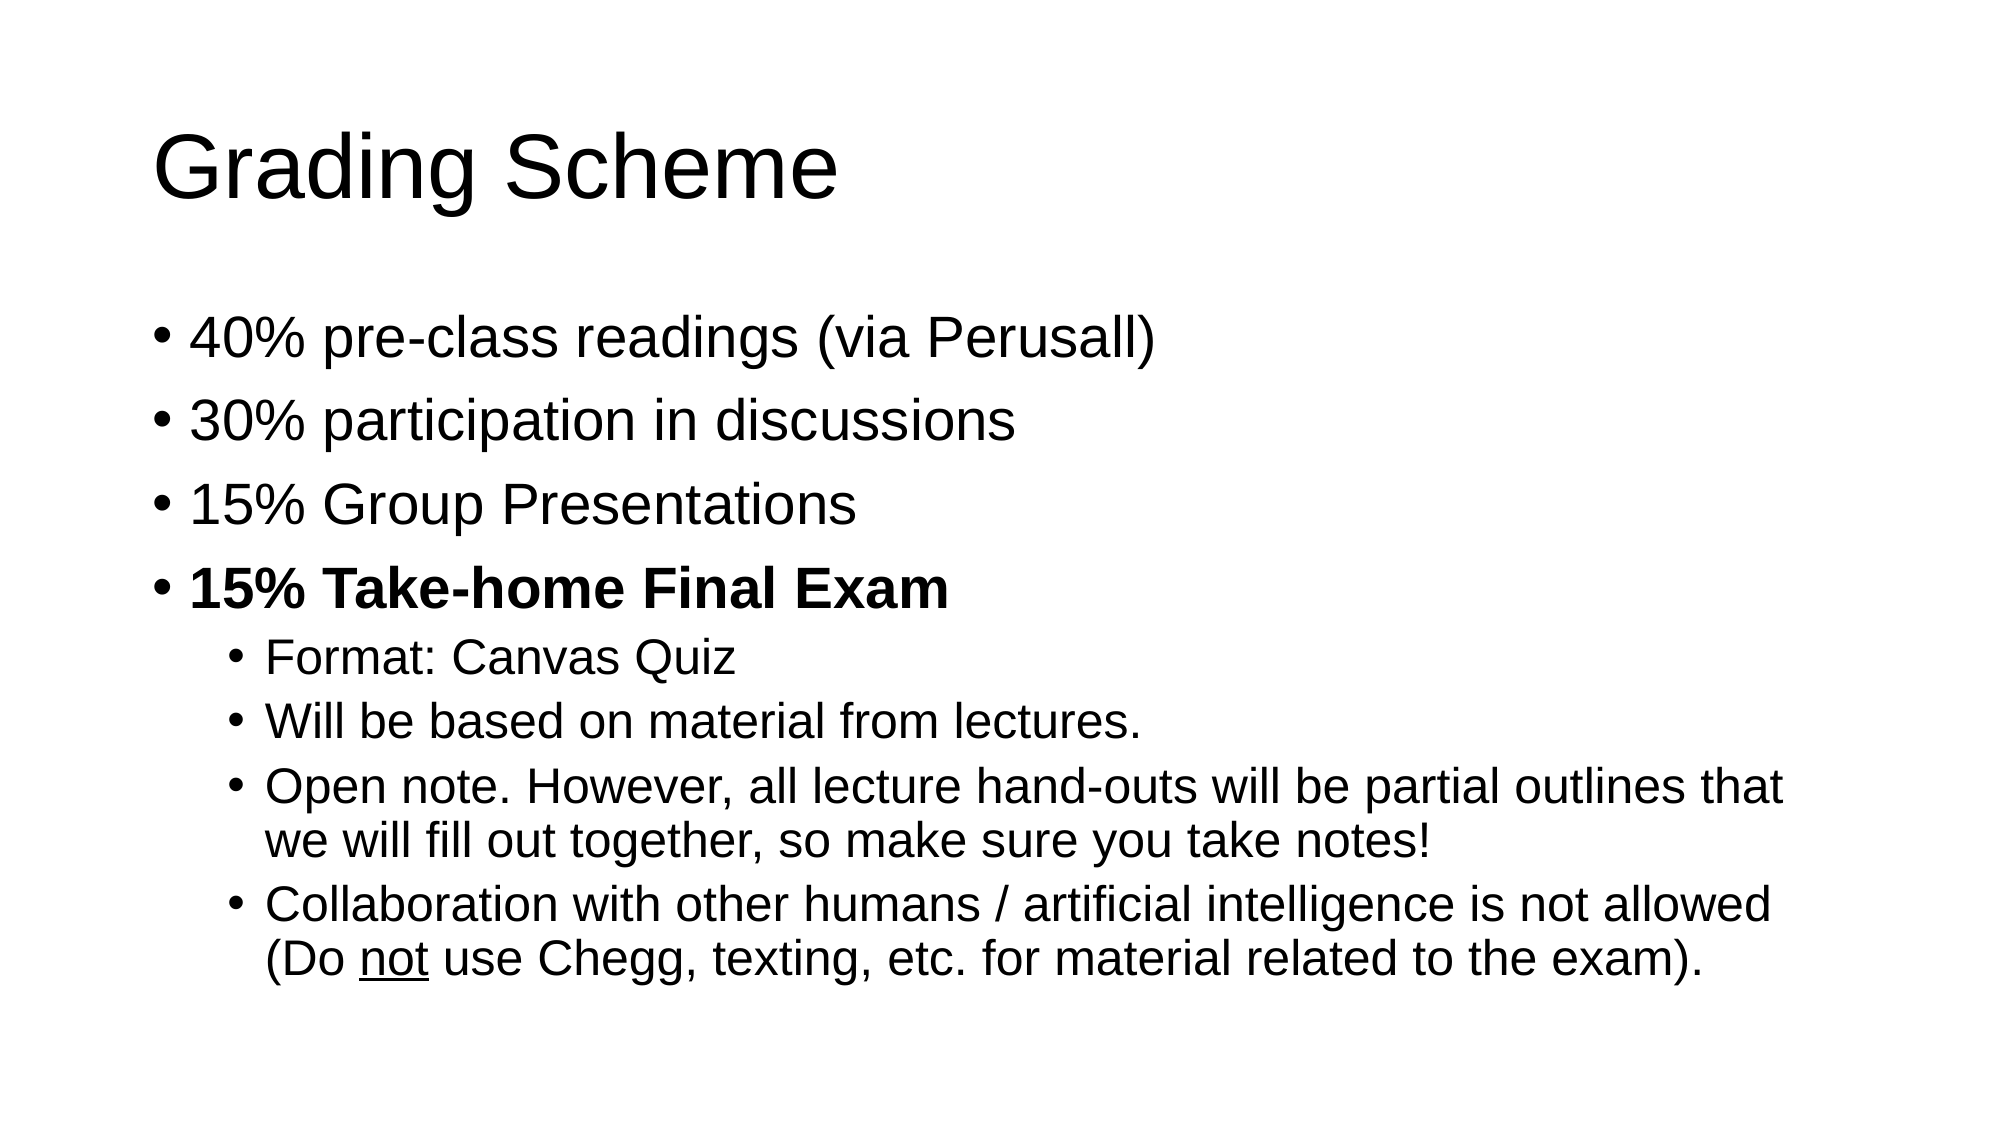

# Grading Scheme
40% pre-class readings (via Perusall)
30% participation in discussions
15% Group Presentations
15% Take-home Final Exam
Format: Canvas Quiz
Will be based on material from lectures.
Open note. However, all lecture hand-outs will be partial outlines that we will fill out together, so make sure you take notes!
Collaboration with other humans / artificial intelligence is not allowed (Do not use Chegg, texting, etc. for material related to the exam).